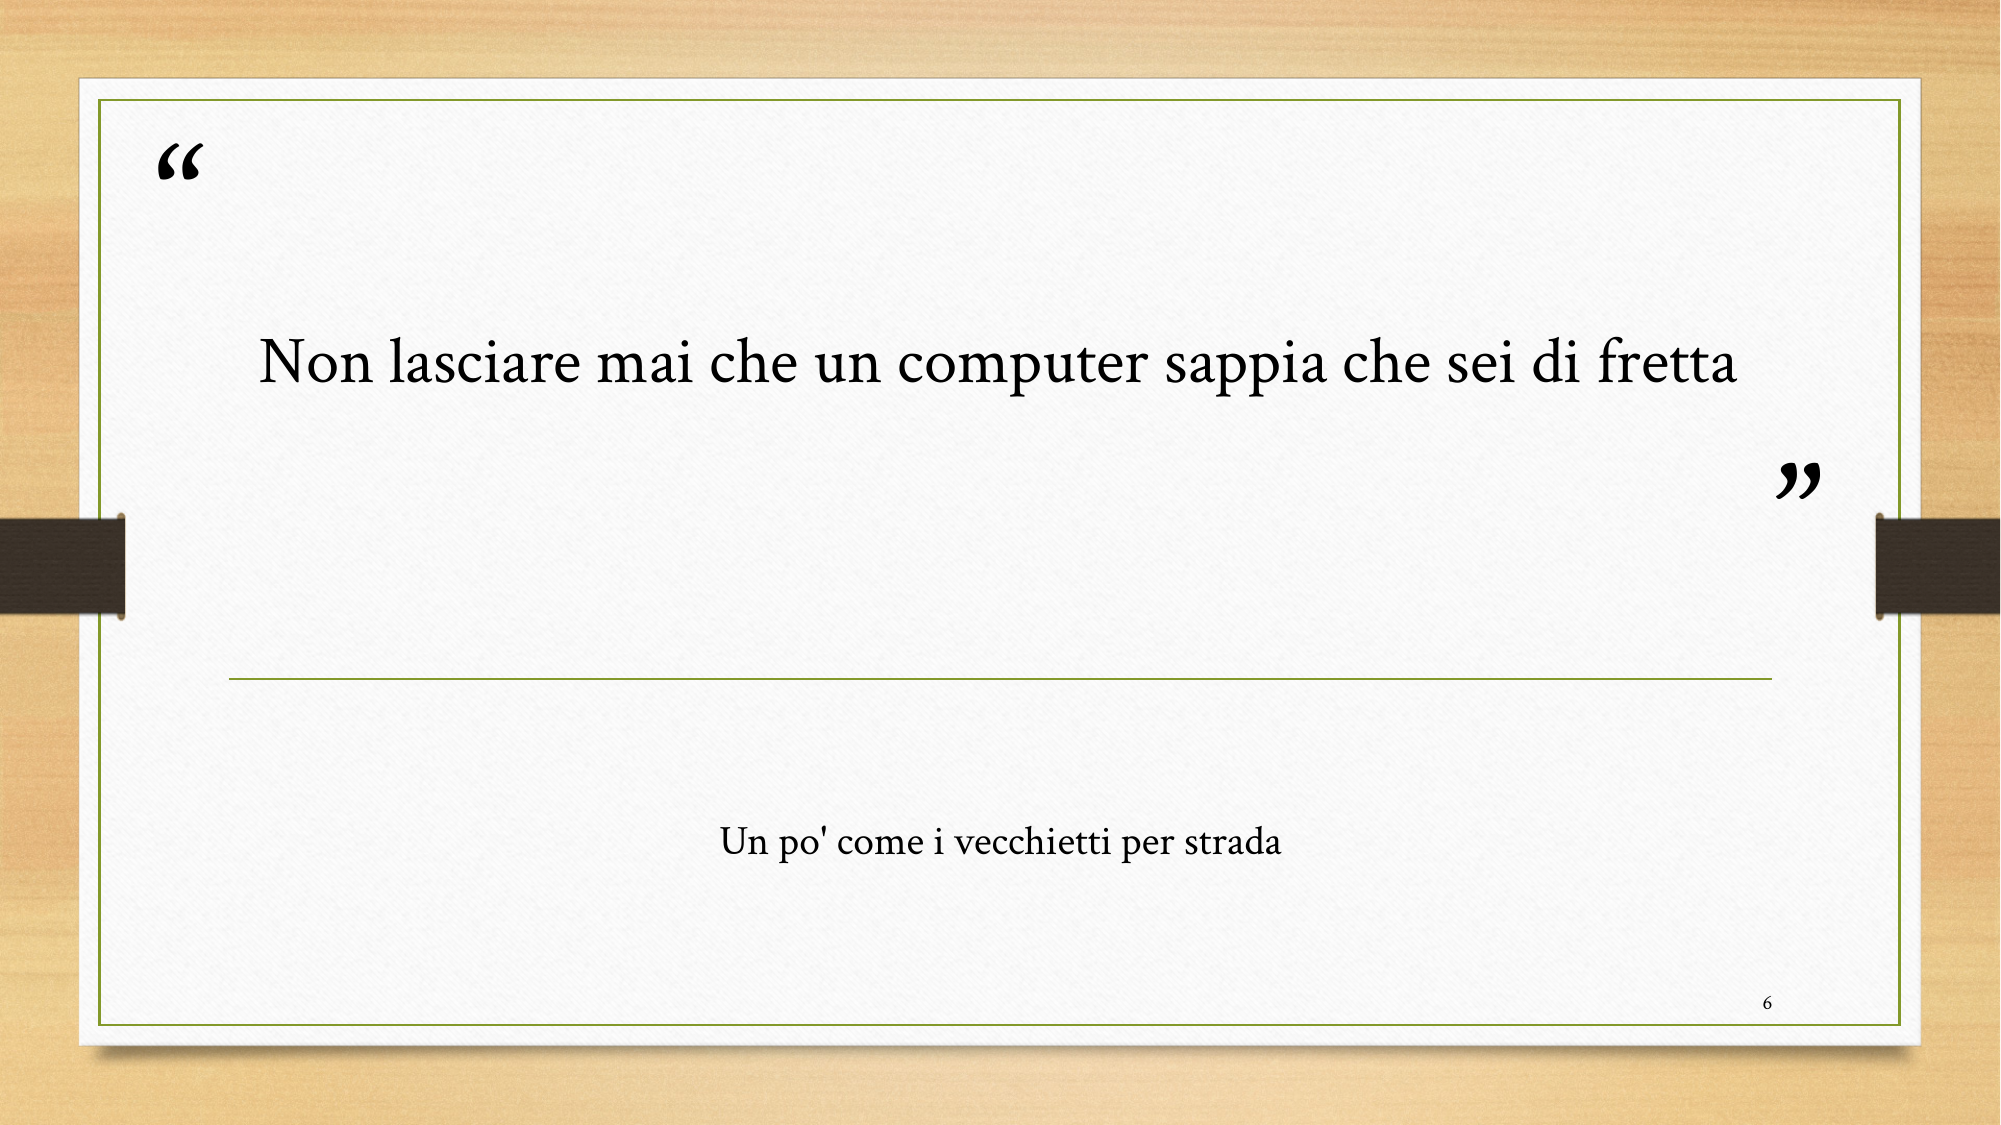

# Non lasciare mai che un computer sappia che sei di fretta

Un po' come i vecchietti per strada
6